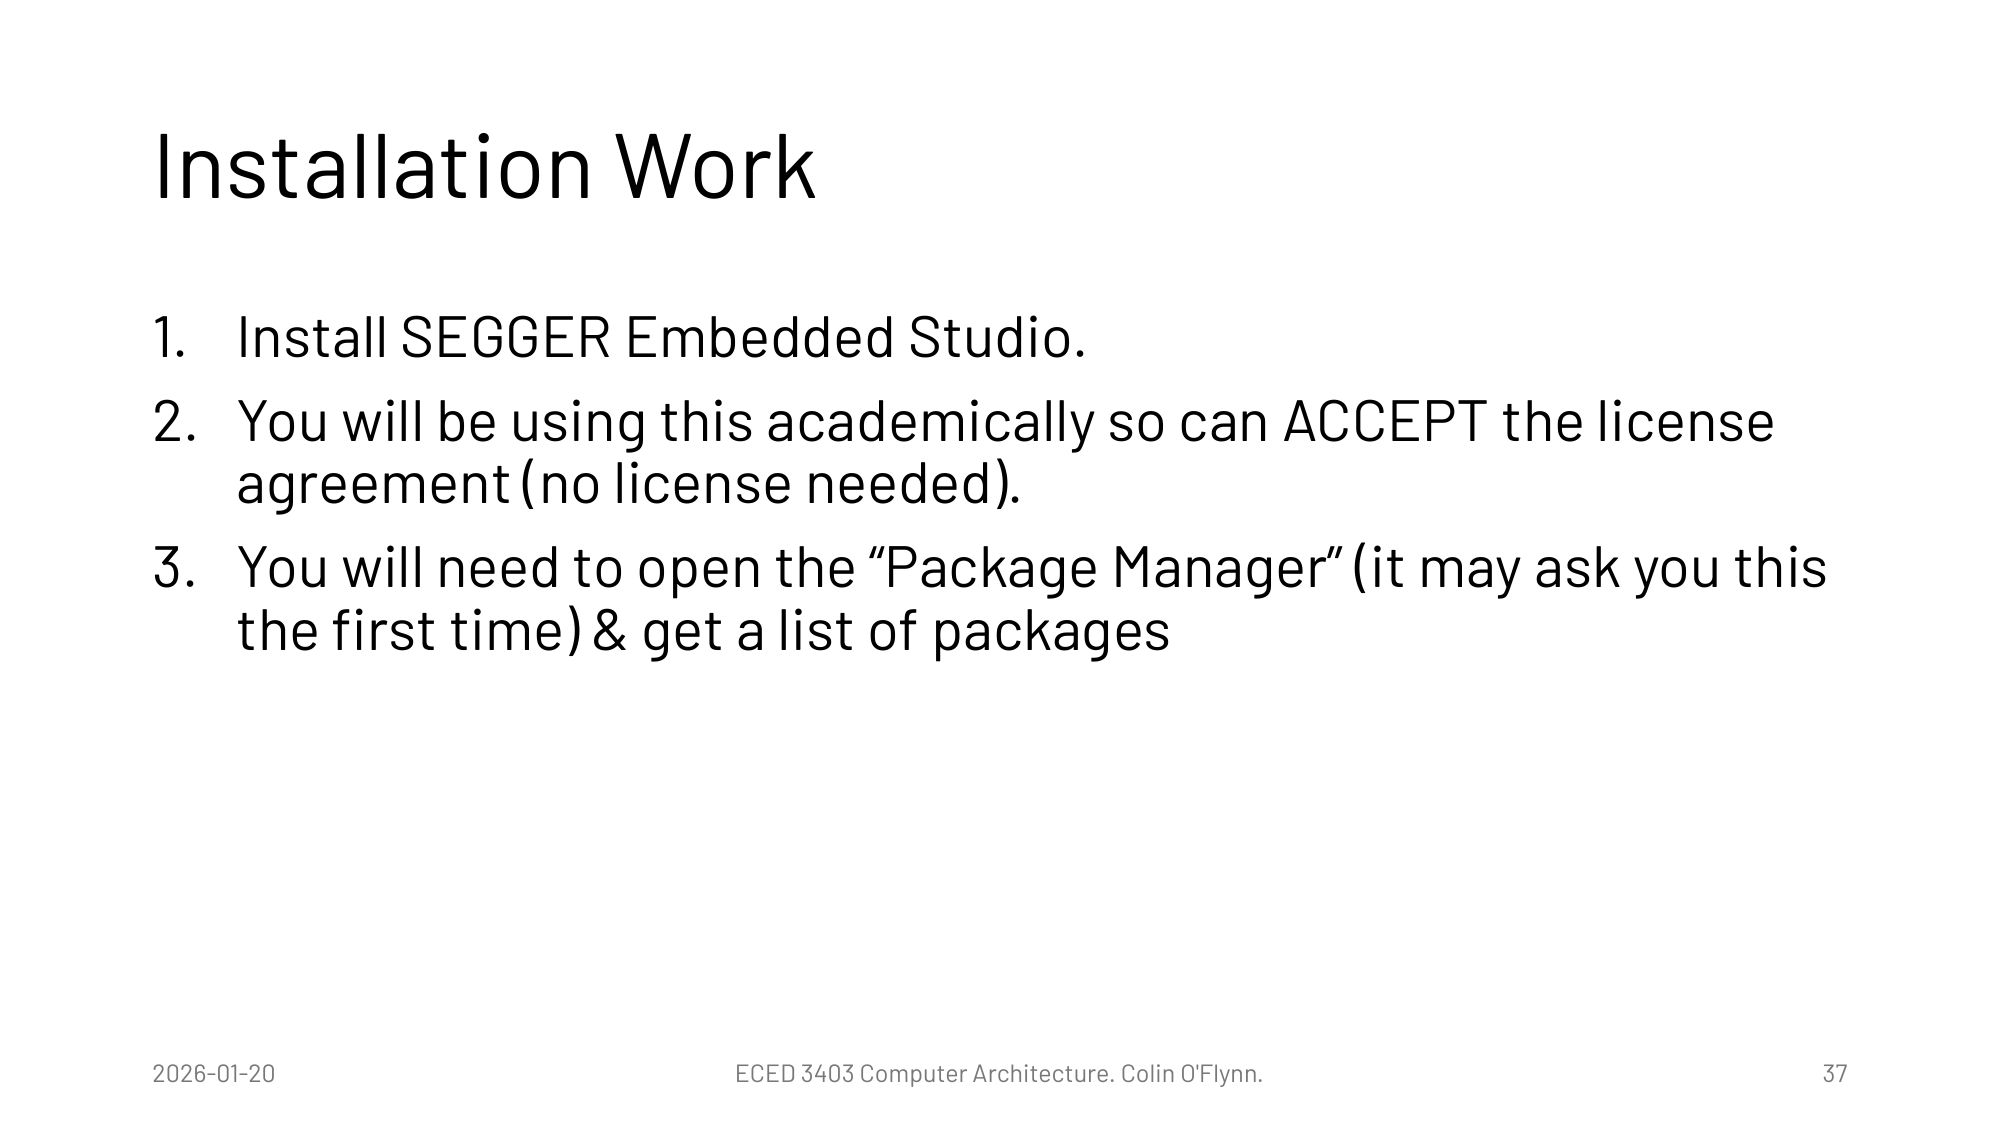

# Installation Work
Install SEGGER Embedded Studio.
You will be using this academically so can ACCEPT the license agreement (no license needed).
You will need to open the “Package Manager” (it may ask you this the first time) & get a list of packages

2026-01-20
ECED 3403 Computer Architecture. Colin O'Flynn.
37